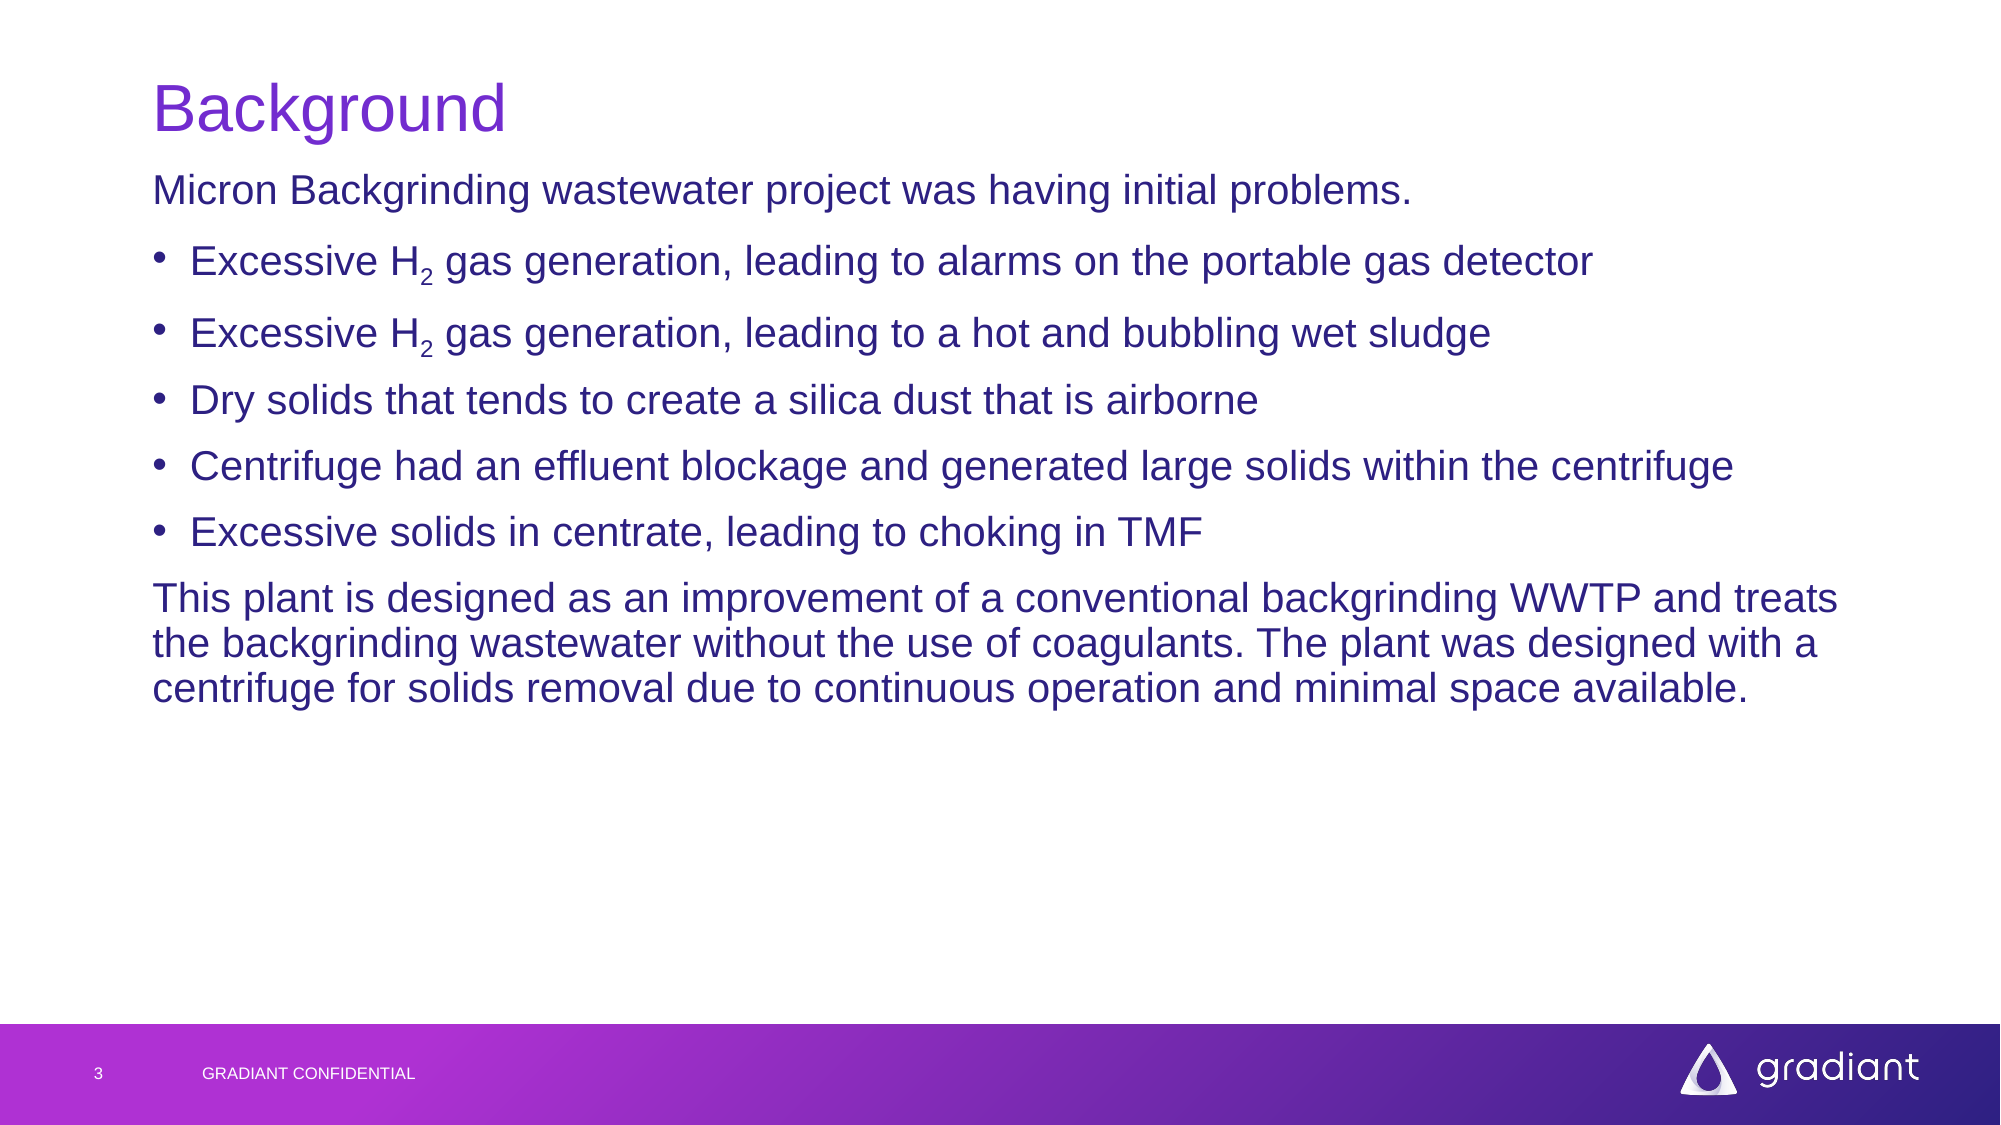

# Background
Micron Backgrinding wastewater project was having initial problems.
Excessive H2 gas generation, leading to alarms on the portable gas detector
Excessive H2 gas generation, leading to a hot and bubbling wet sludge
Dry solids that tends to create a silica dust that is airborne
Centrifuge had an effluent blockage and generated large solids within the centrifuge
Excessive solids in centrate, leading to choking in TMF
This plant is designed as an improvement of a conventional backgrinding WWTP and treats the backgrinding wastewater without the use of coagulants. The plant was designed with a centrifuge for solids removal due to continuous operation and minimal space available.
3
GRADIANT CONFIDENTIAL